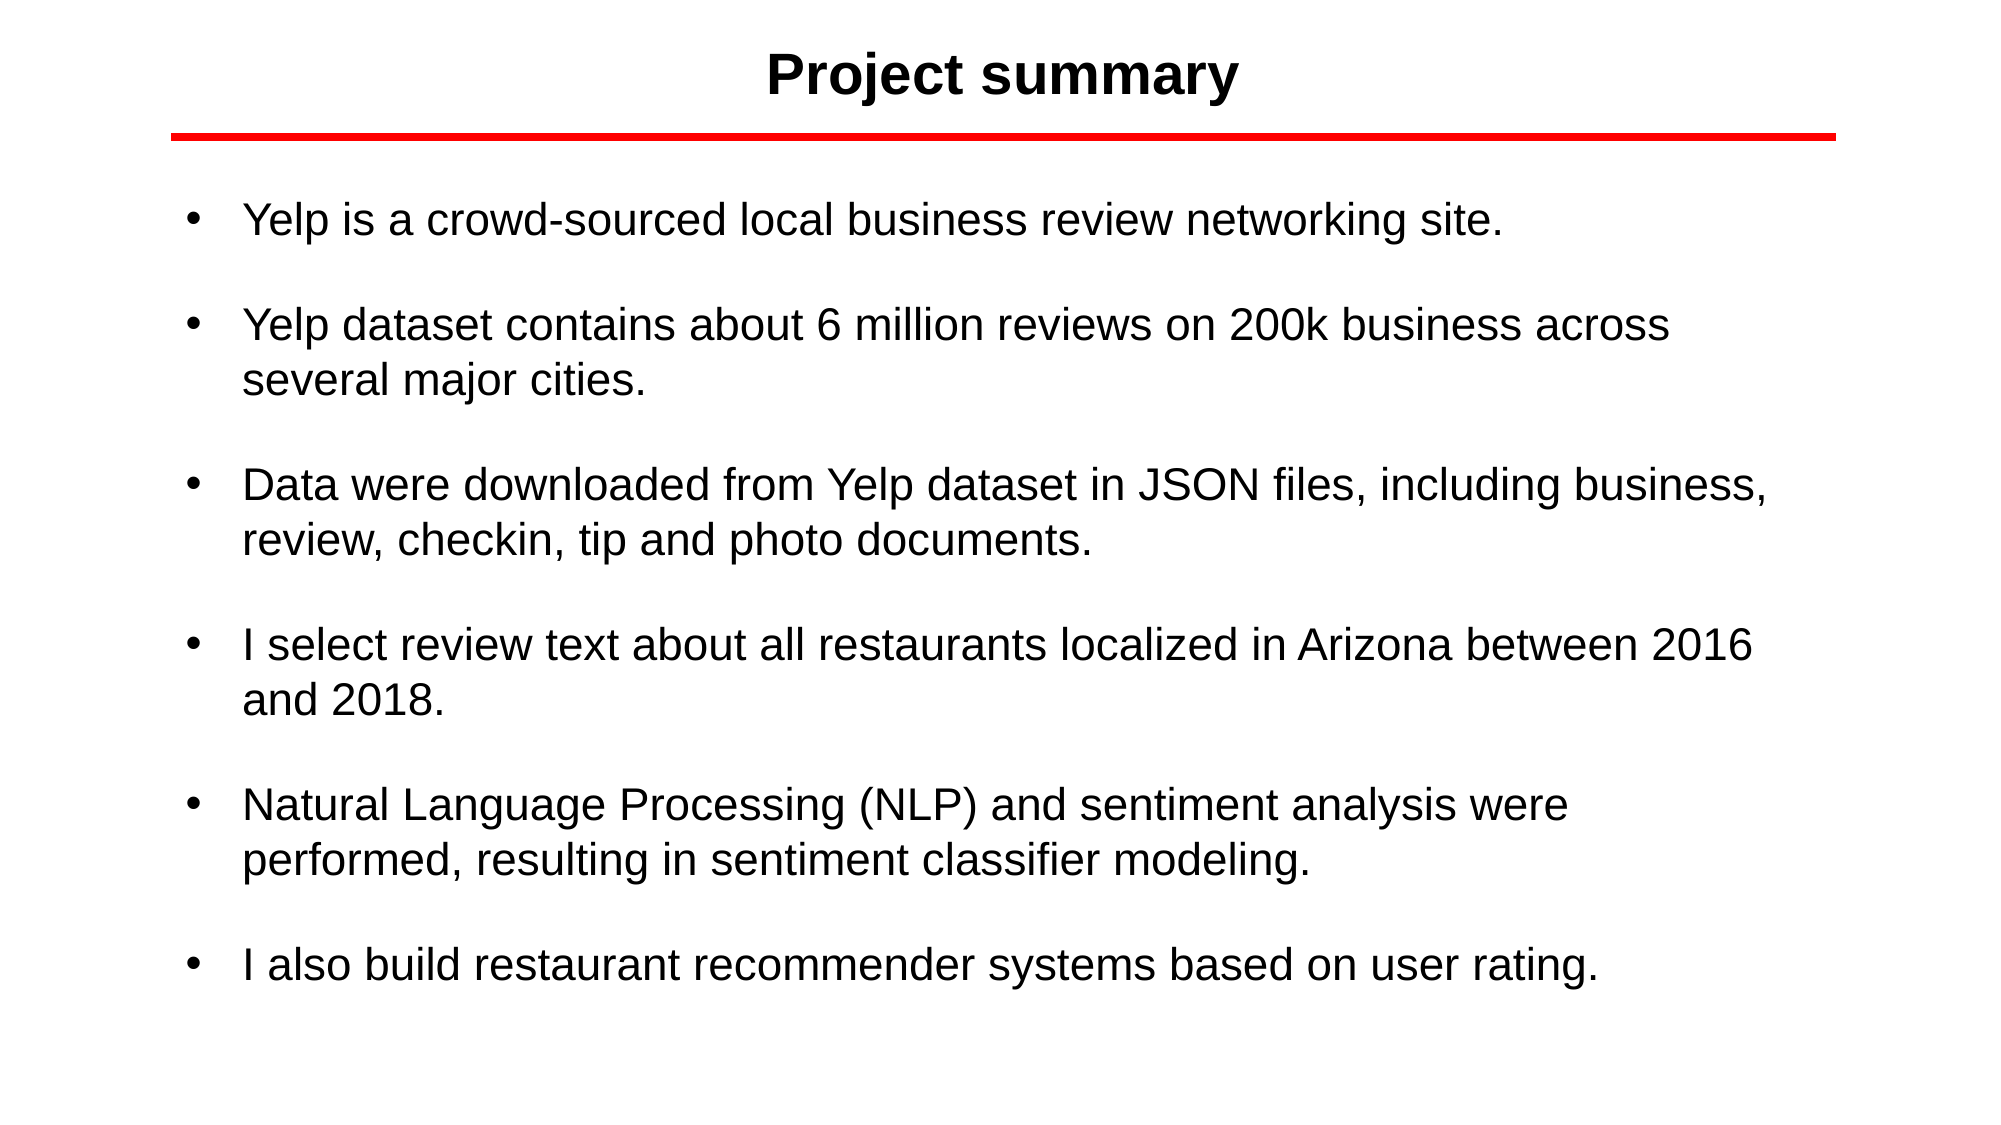

Project summary

Yelp is a crowd-sourced local business review networking site.
Yelp dataset contains about 6 million reviews on 200k business across several major cities.
Data were downloaded from Yelp dataset in JSON files, including business, review, checkin, tip and photo documents.
I select review text about all restaurants localized in Arizona between 2016 and 2018.
Natural Language Processing (NLP) and sentiment analysis were performed, resulting in sentiment classifier modeling.
I also build restaurant recommender systems based on user rating.